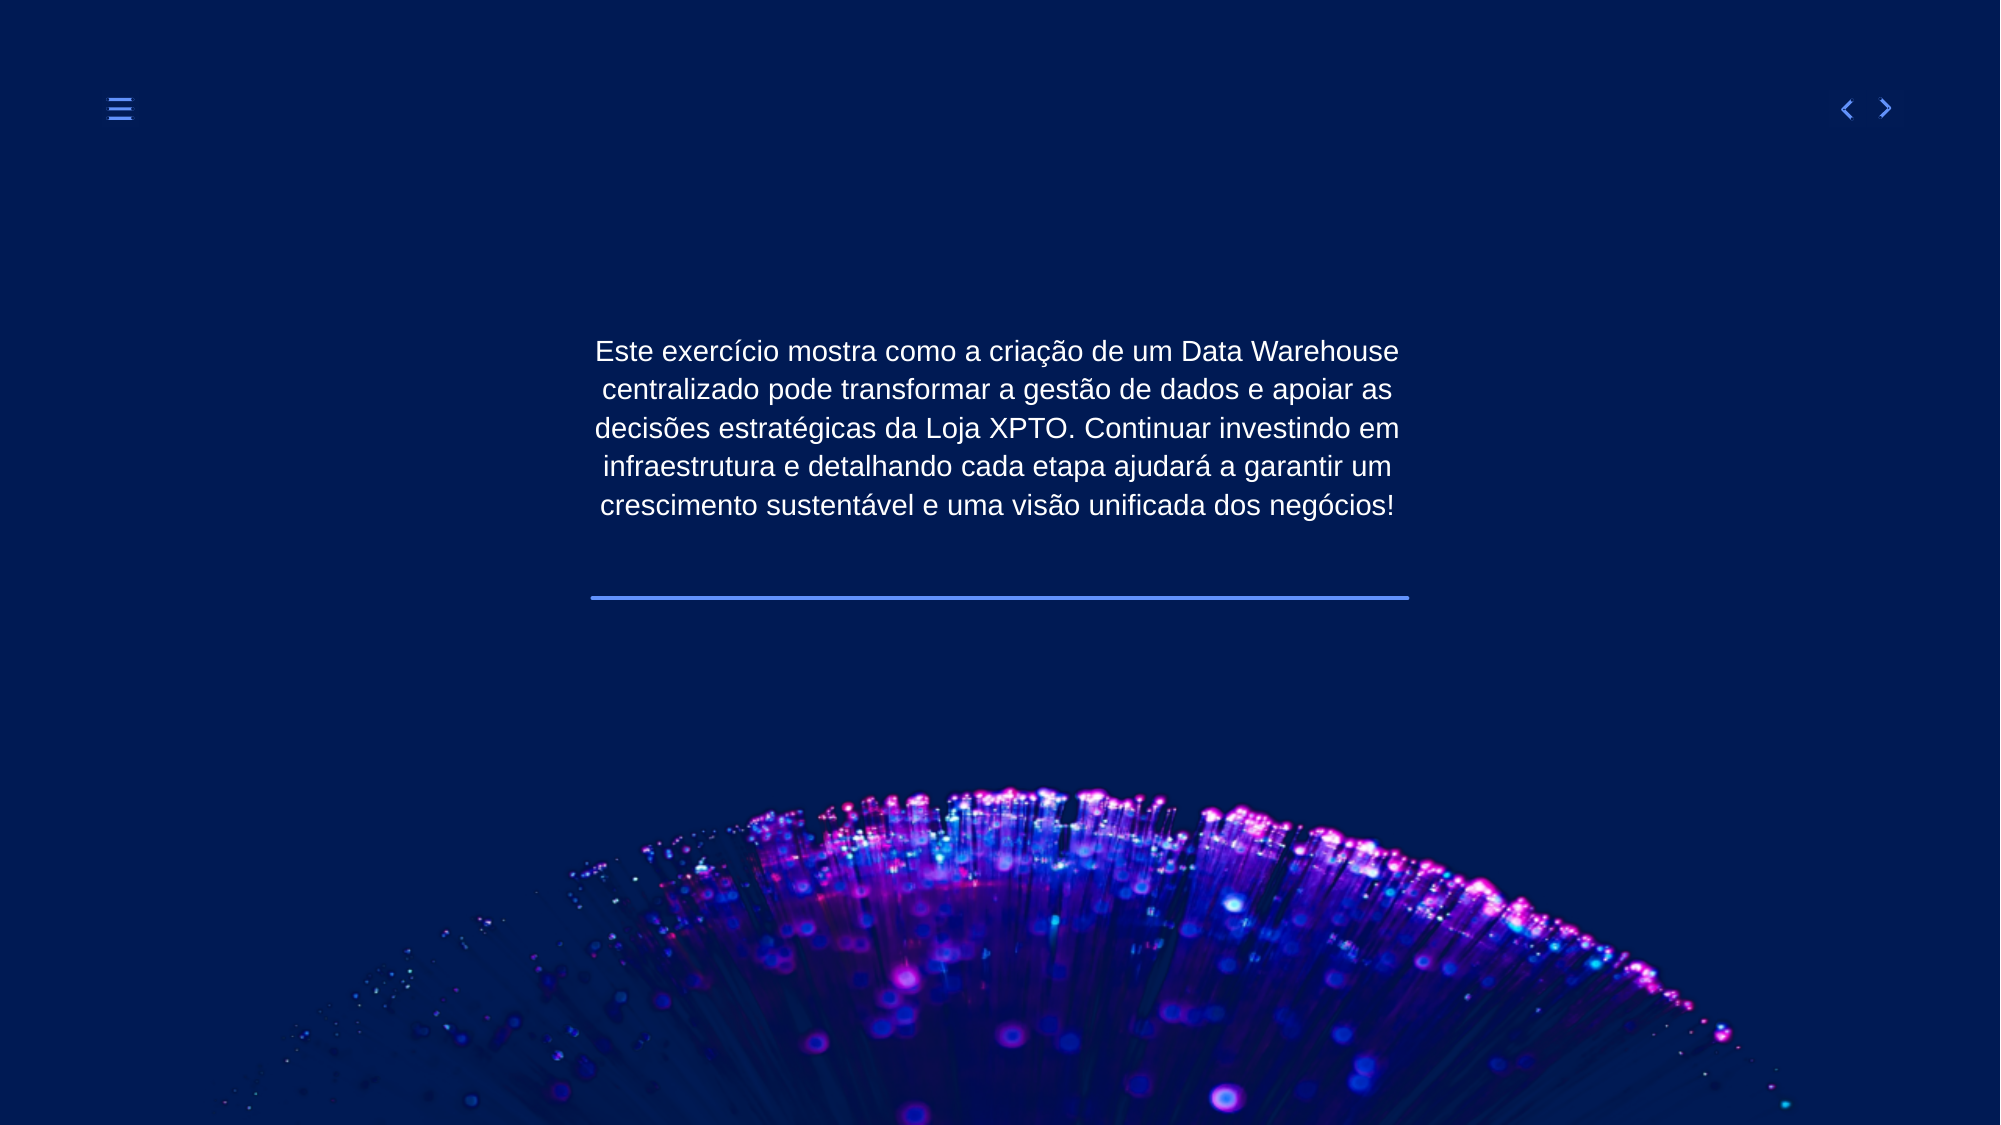

Este exercício mostra como a criação de um Data Warehouse centralizado pode transformar a gestão de dados e apoiar as decisões estratégicas da Loja XPTO. Continuar investindo em infraestrutura e detalhando cada etapa ajudará a garantir um crescimento sustentável e uma visão unificada dos negócios!